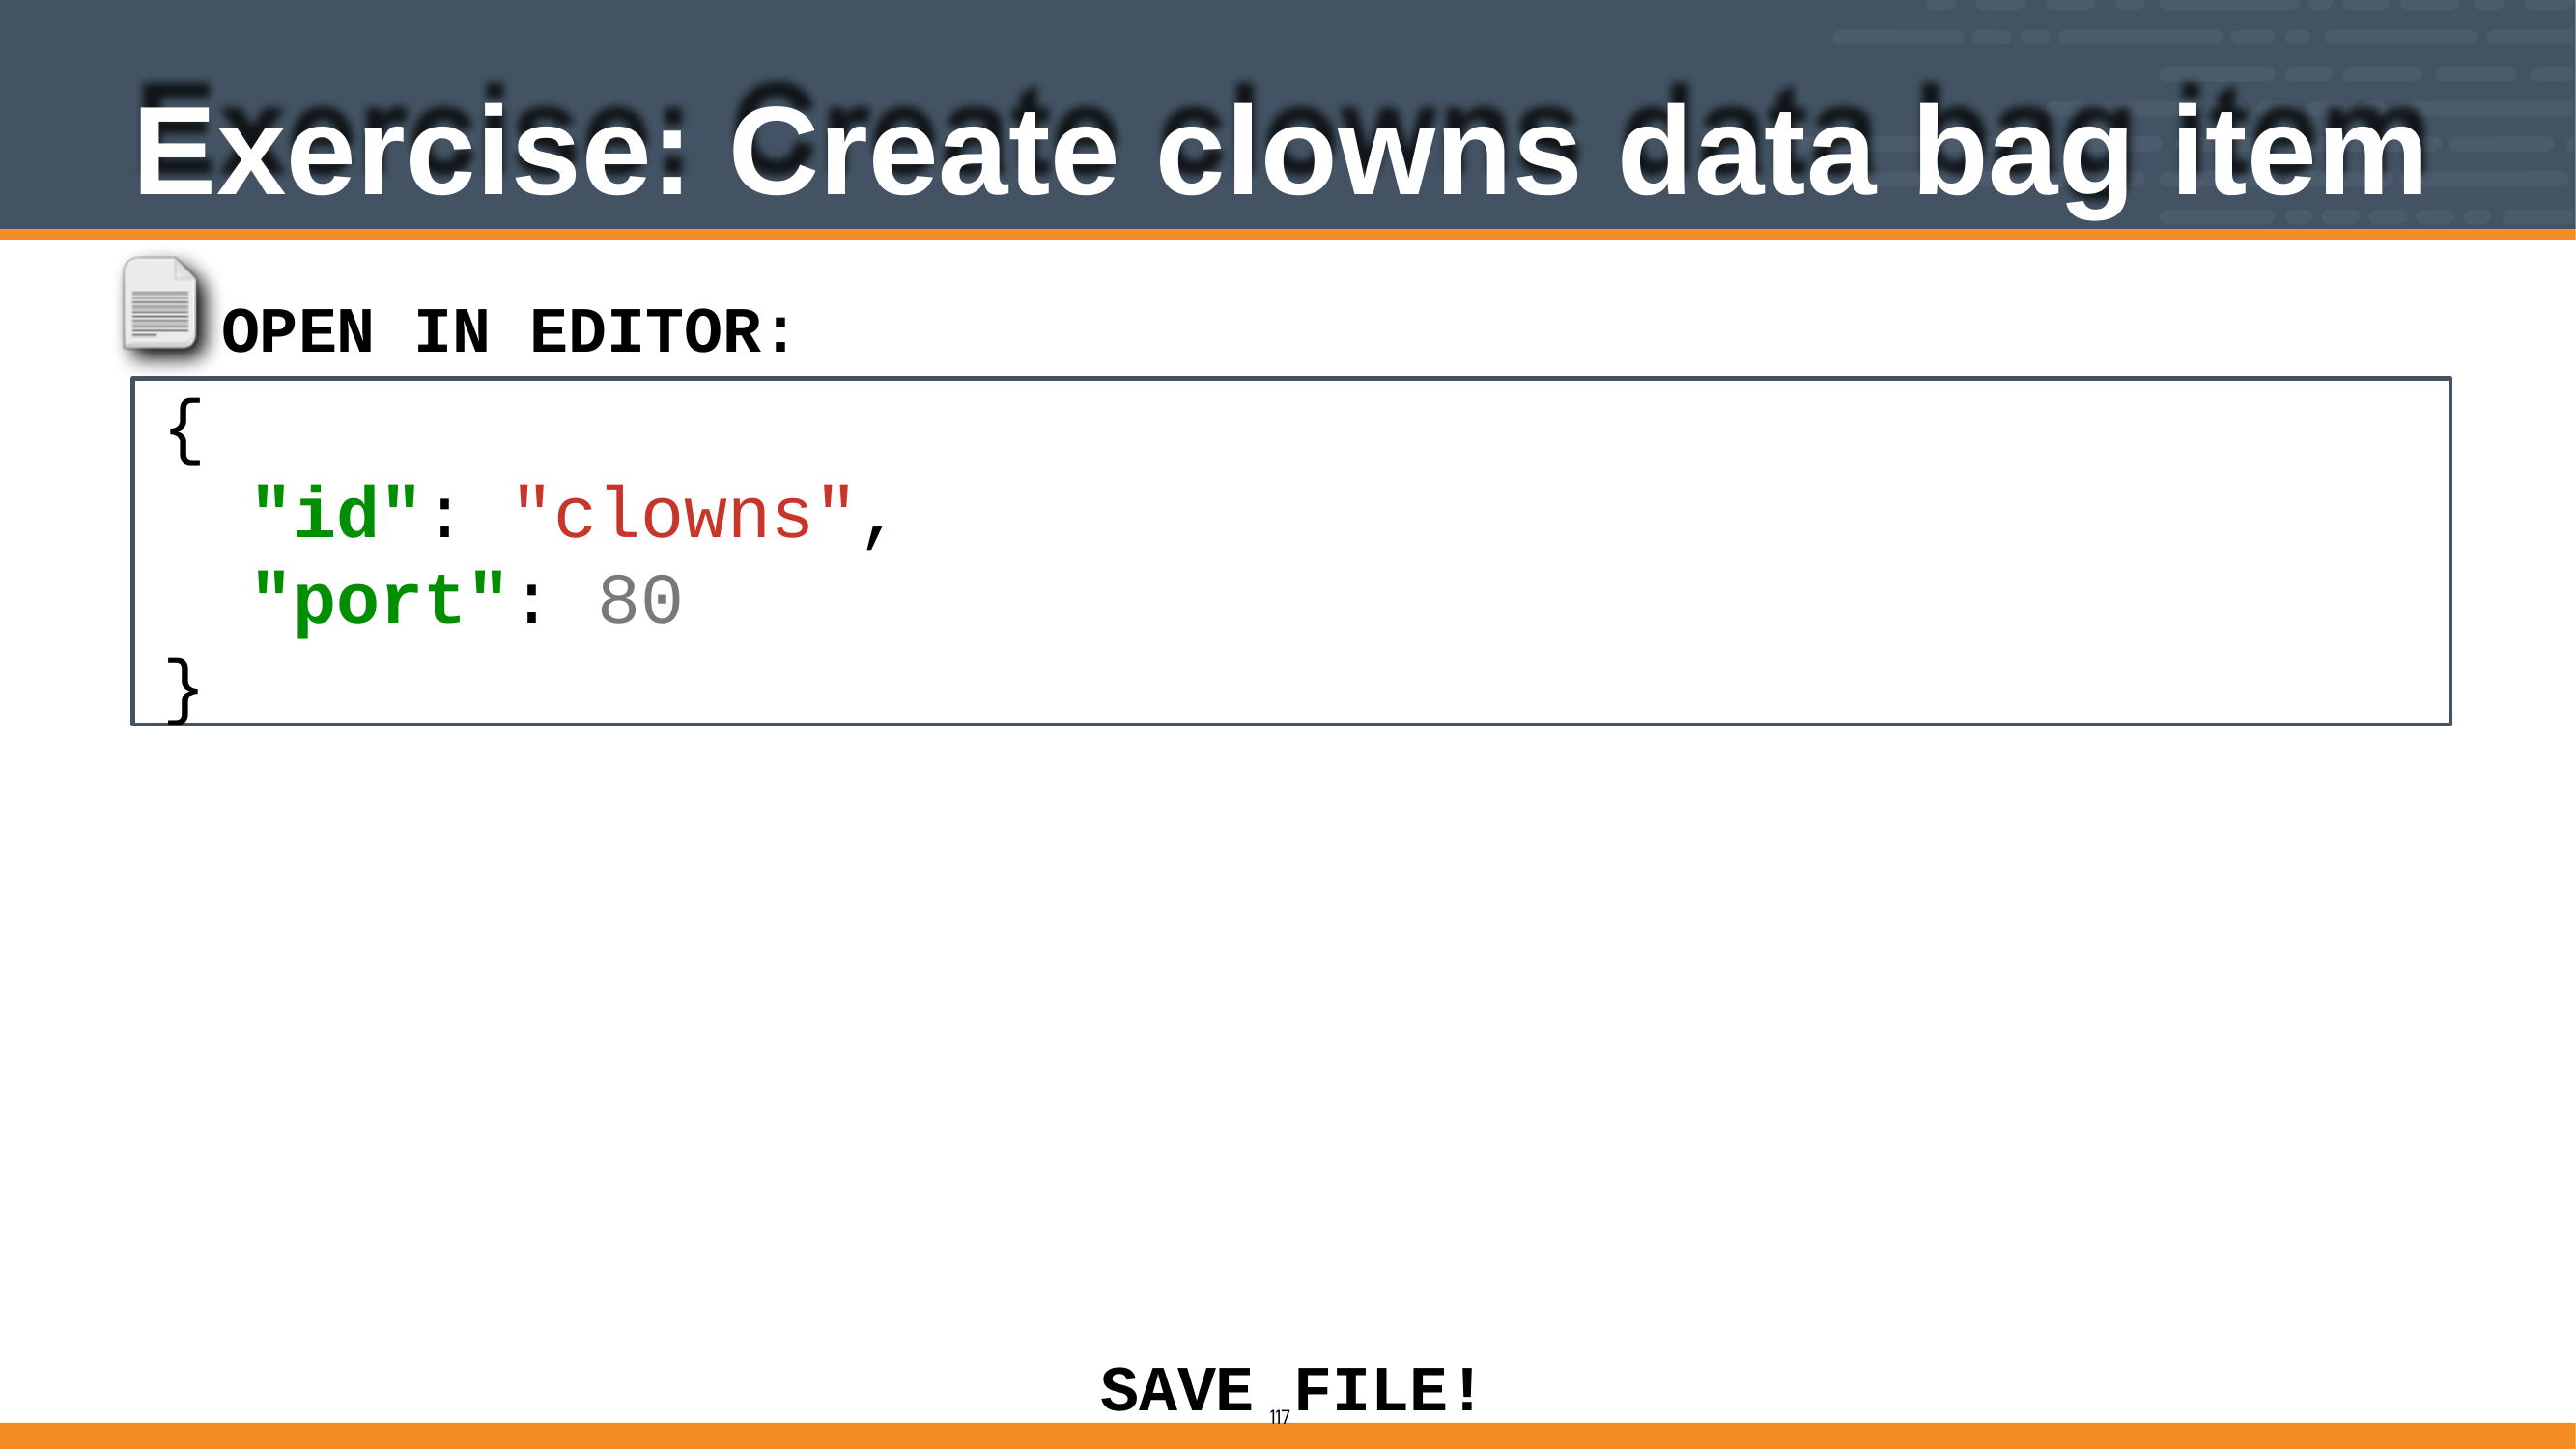

# Exercise: Create clowns data bag item

OPEN IN EDITOR: data_bags/apache_sites/clowns.json

{
"id": "clowns",
"port": 80
}
SAVE
FILE!
117